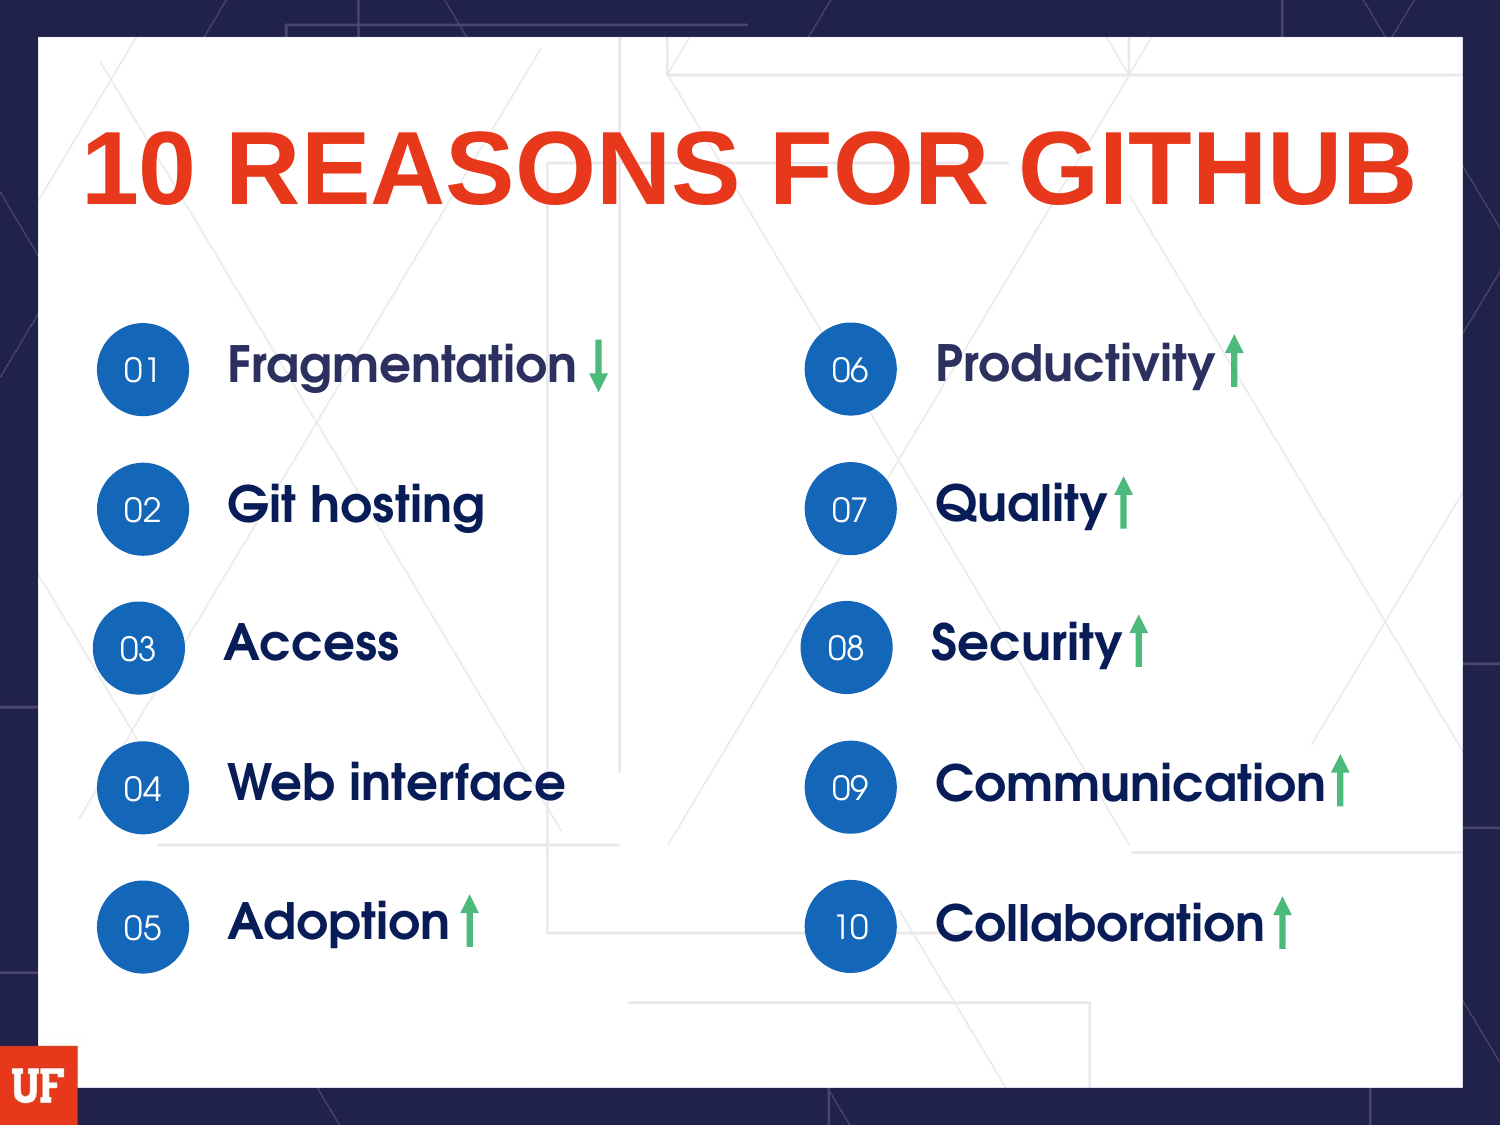

# 10 REASONS FOR GITHUB
06
01
Productivity
Fragmentation
07
02
Quality
Git hosting
08
03
Security
Access
09
04
Web interface
Communication
10
05
Adoption
Collaboration